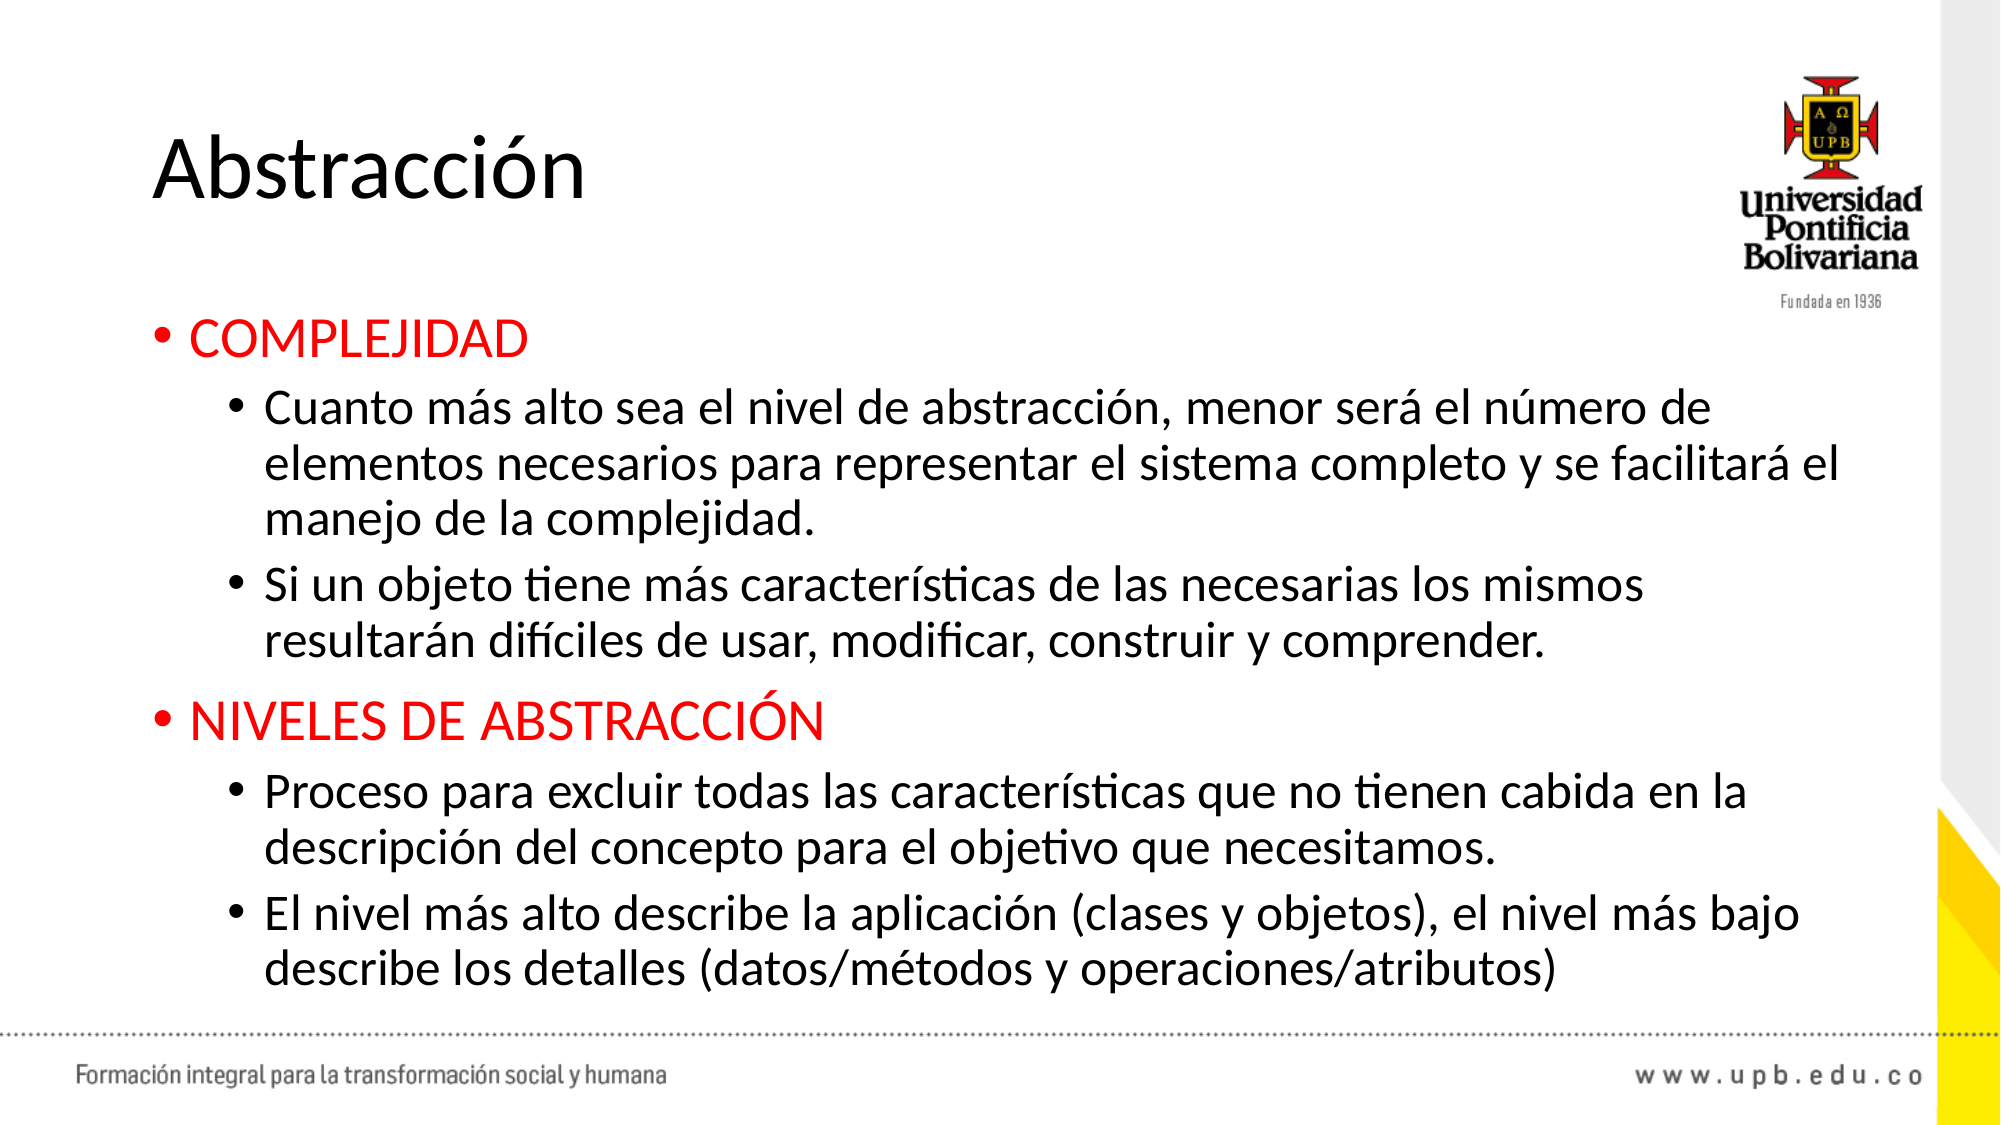

# Abstracción
COMPLEJIDAD
Cuanto más alto sea el nivel de abstracción, menor será el número de elementos necesarios para representar el sistema completo y se facilitará el manejo de la complejidad.
Si un objeto tiene más características de las necesarias los mismos resultarán difíciles de usar, modificar, construir y comprender.
NIVELES DE ABSTRACCIÓN
Proceso para excluir todas las características que no tienen cabida en la descripción del concepto para el objetivo que necesitamos.
El nivel más alto describe la aplicación (clases y objetos), el nivel más bajo describe los detalles (datos/métodos y operaciones/atributos)